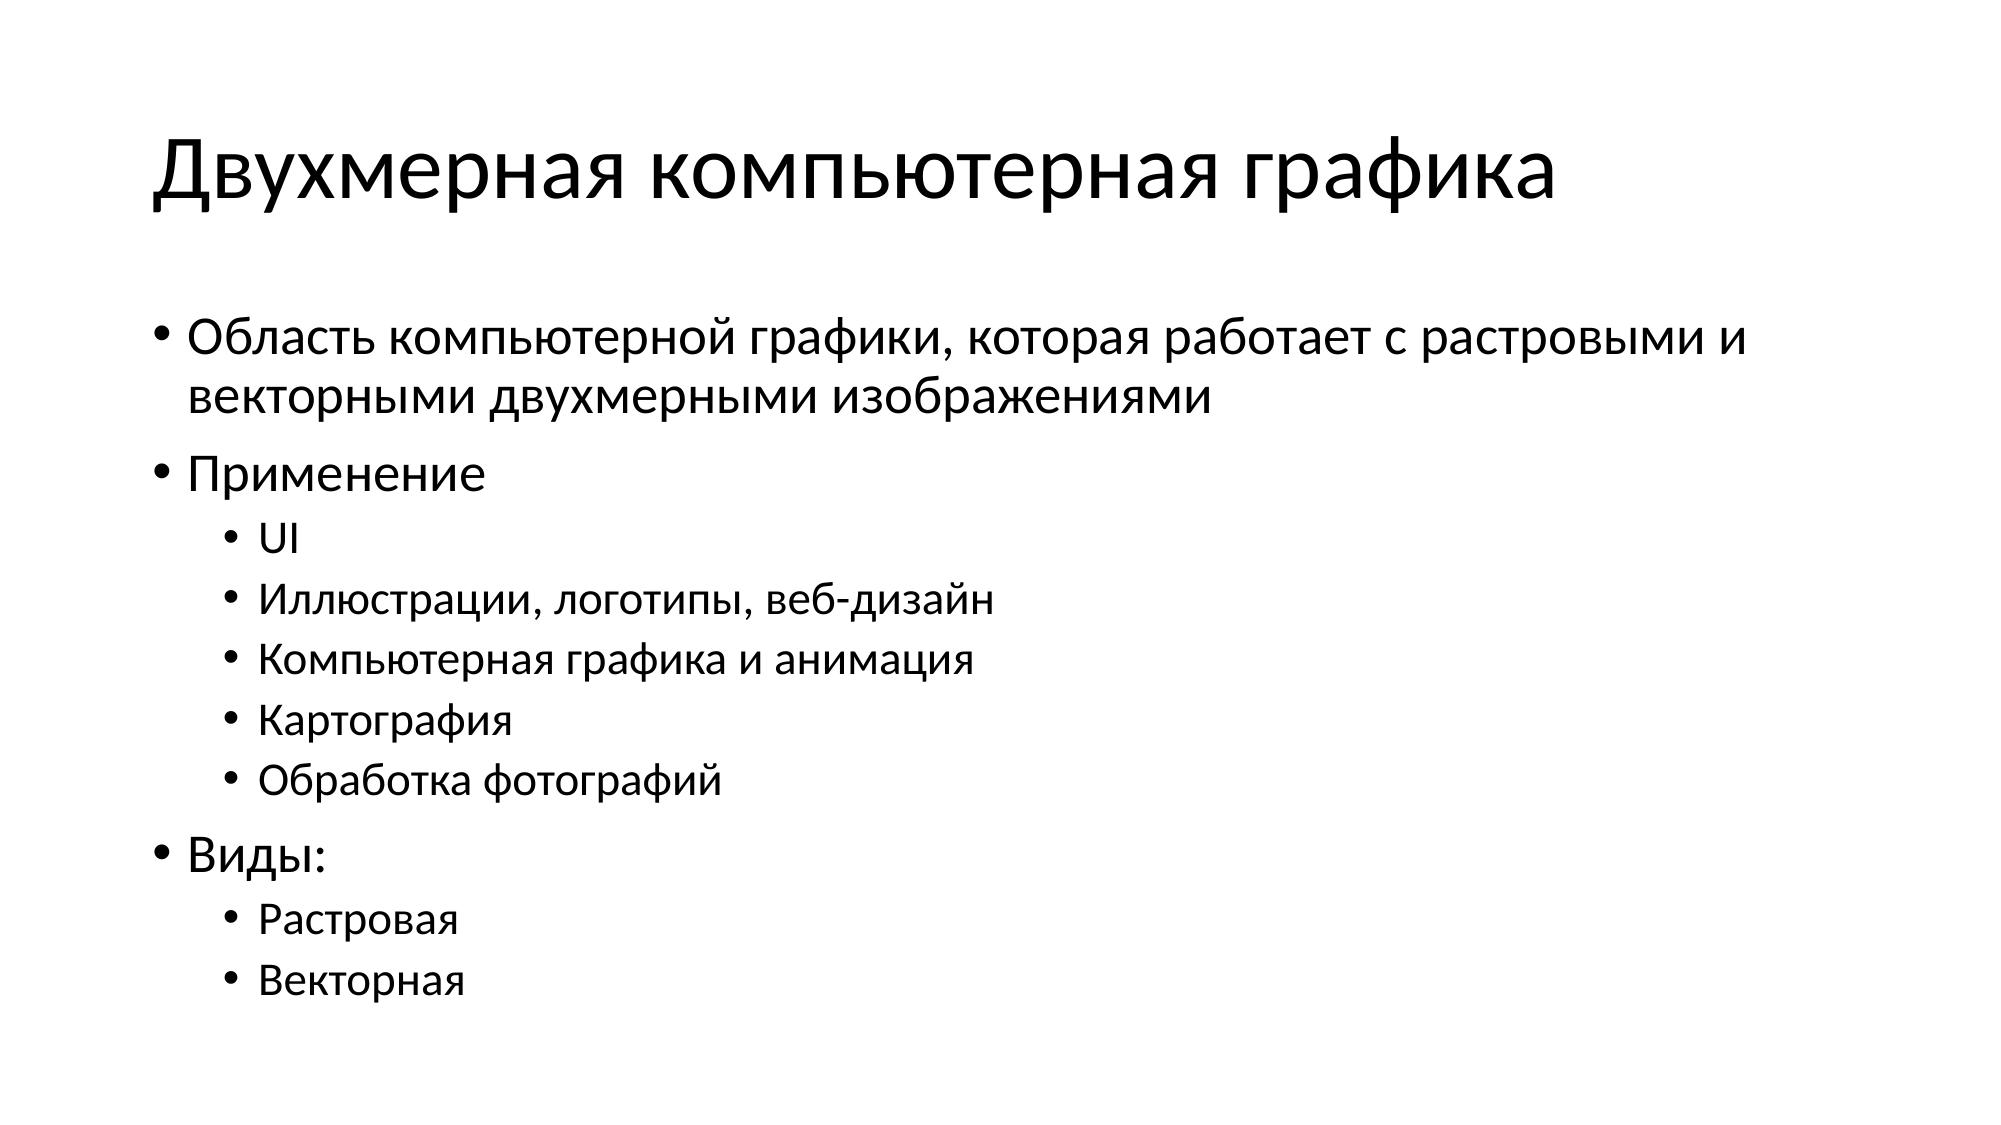

# Двухмерная компьютерная графика
Область компьютерной графики, которая работает с растровыми и векторными двухмерными изображениями
Применение
UI
Иллюстрации, логотипы, веб-дизайн
Компьютерная графика и анимация
Картография
Обработка фотографий
Виды:
Растровая
Векторная